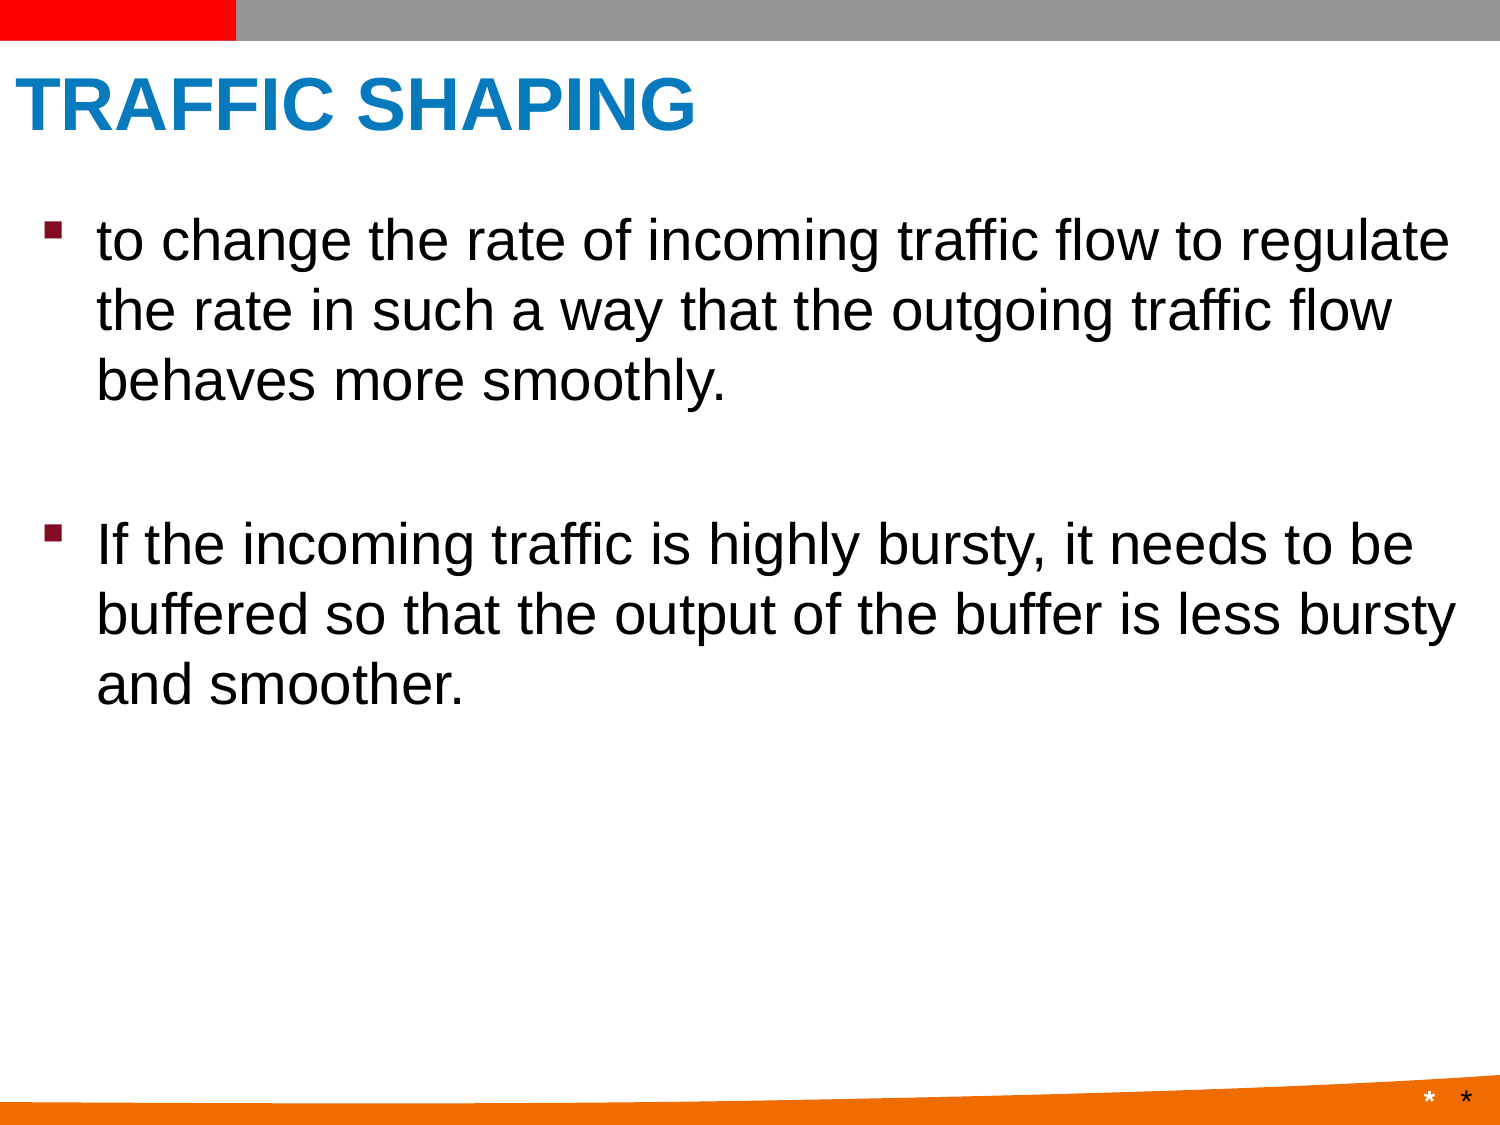

# TRAFFIC SHAPING
to change the rate of incoming traffic flow to regulate the rate in such a way that the outgoing traffic flow behaves more smoothly.

If the incoming traffic is highly bursty, it needs to be buffered so that the output of the buffer is less bursty and smoother.

*